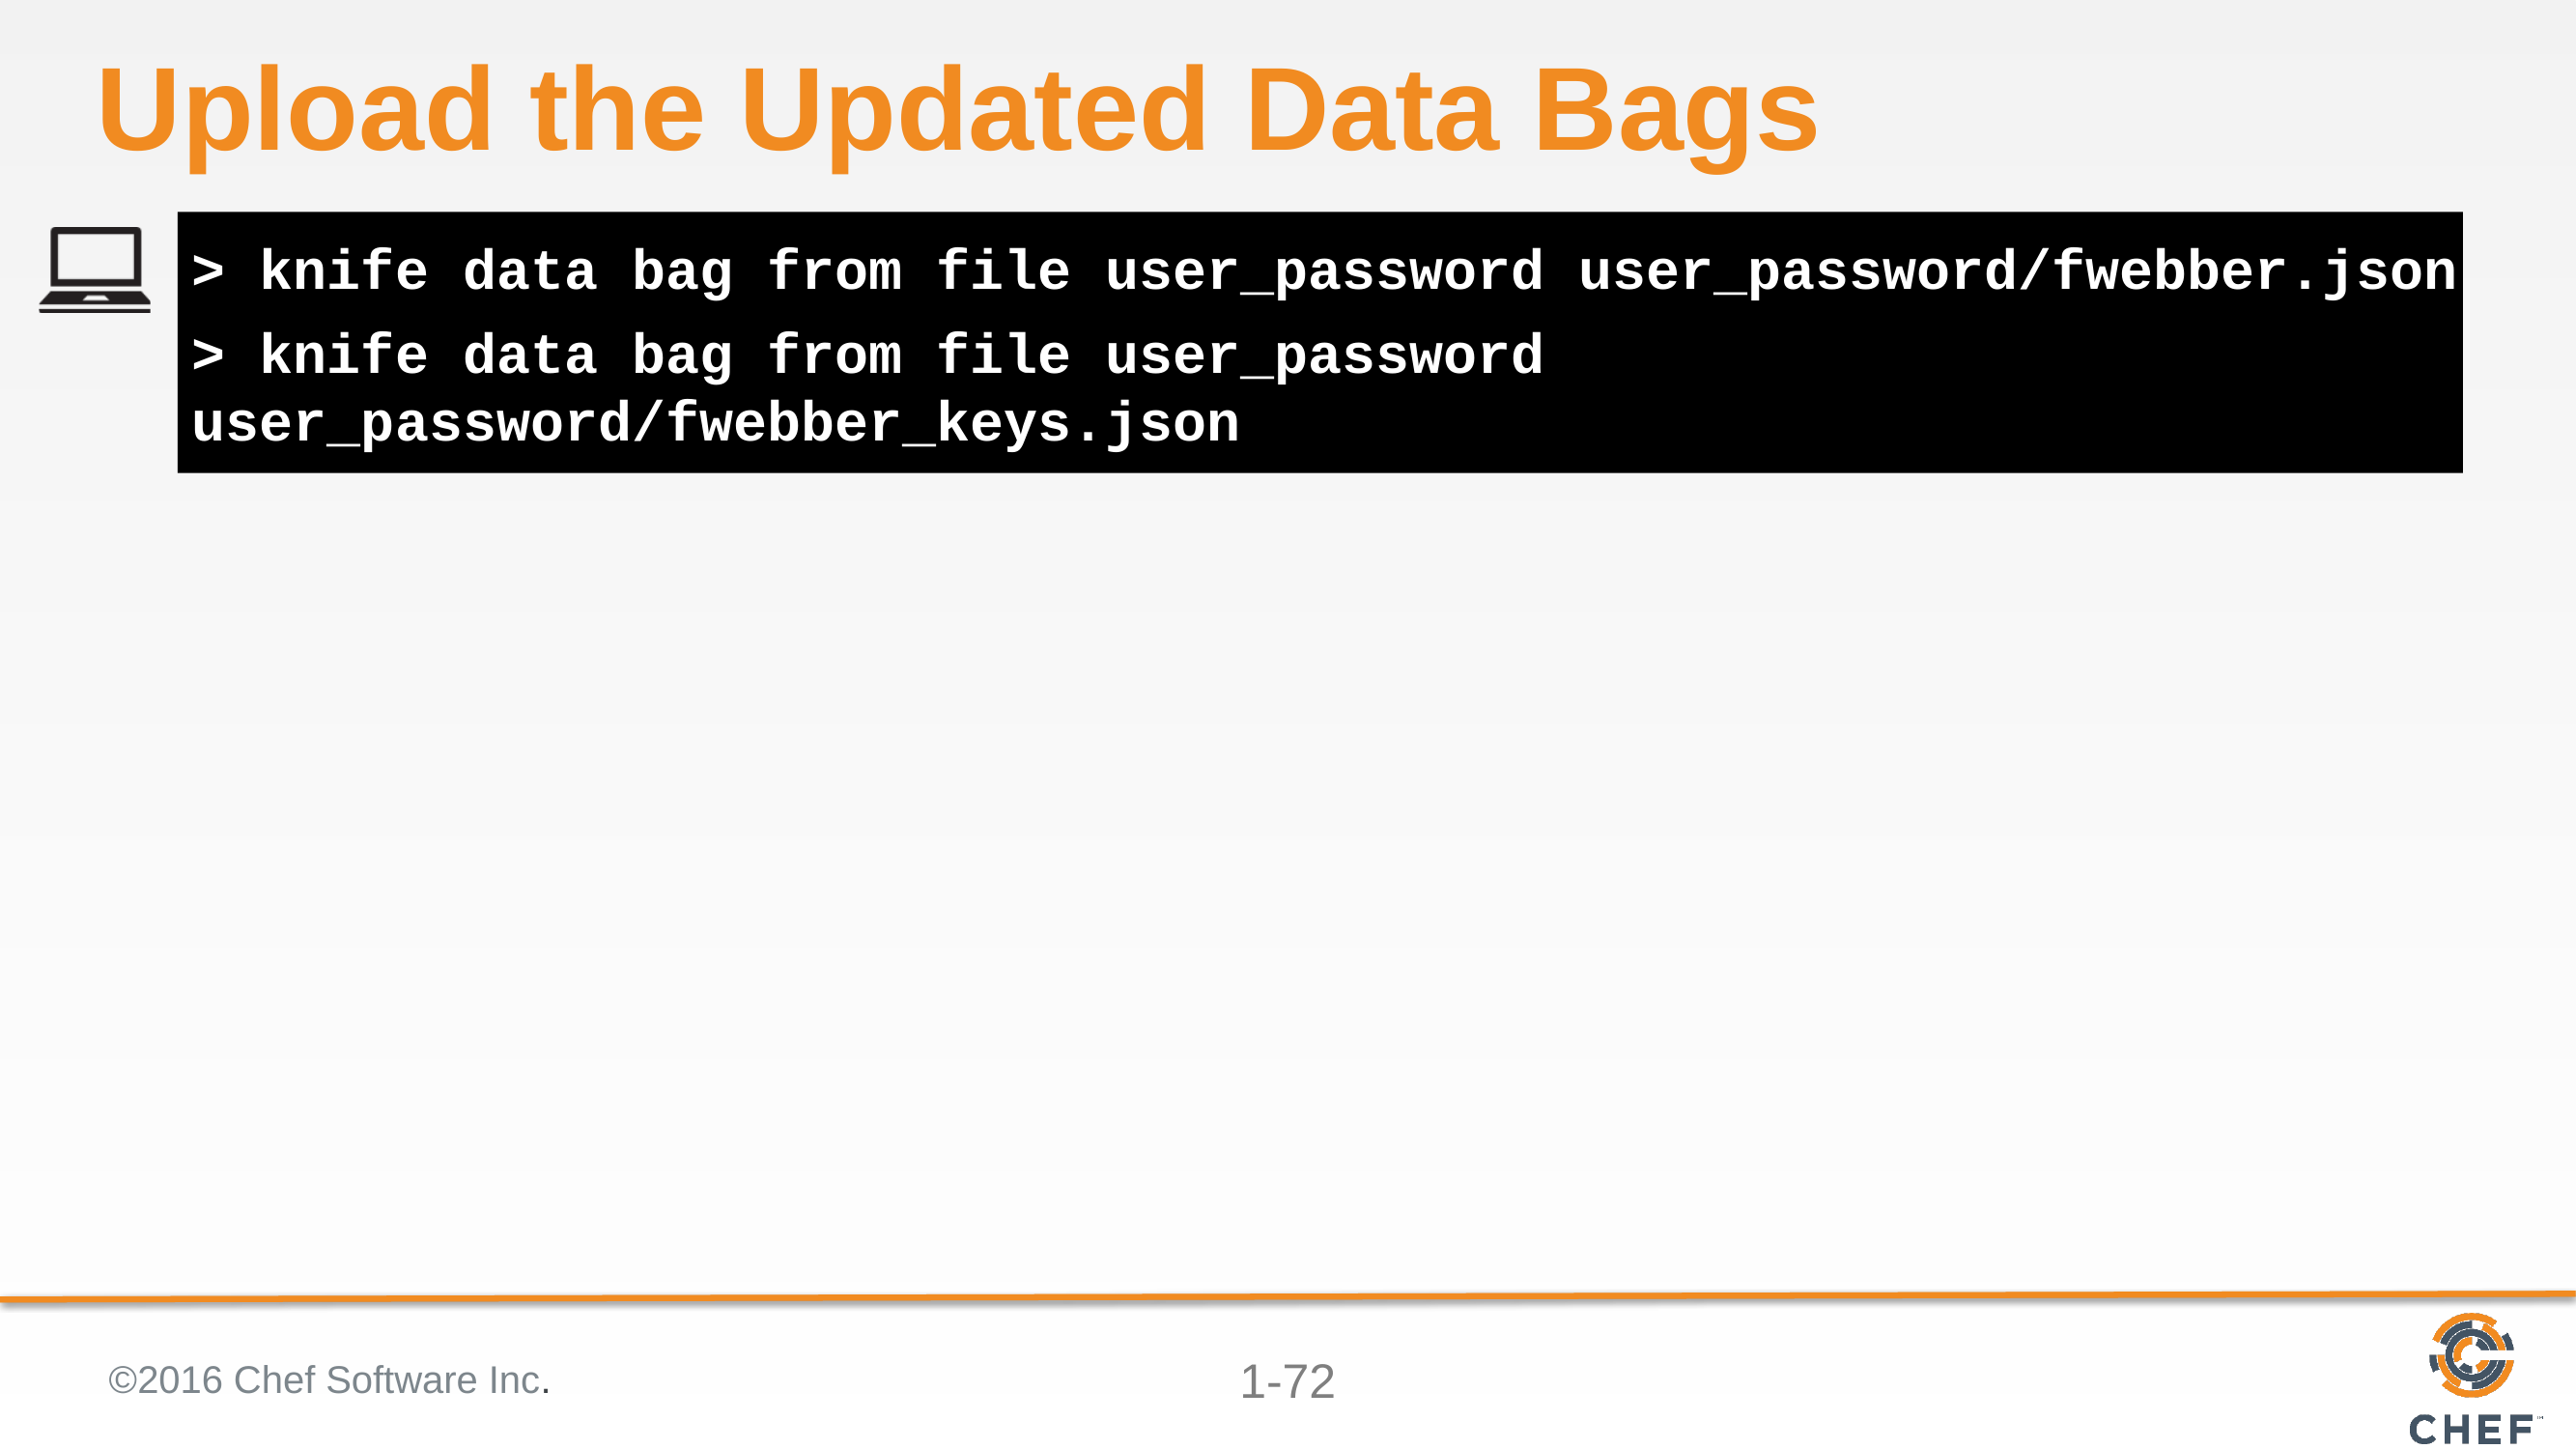

# Upload the Updated Data Bags
> knife data bag from file user_password user_password/fwebber.json
> knife data bag from file user_password user_password/fwebber_keys.json